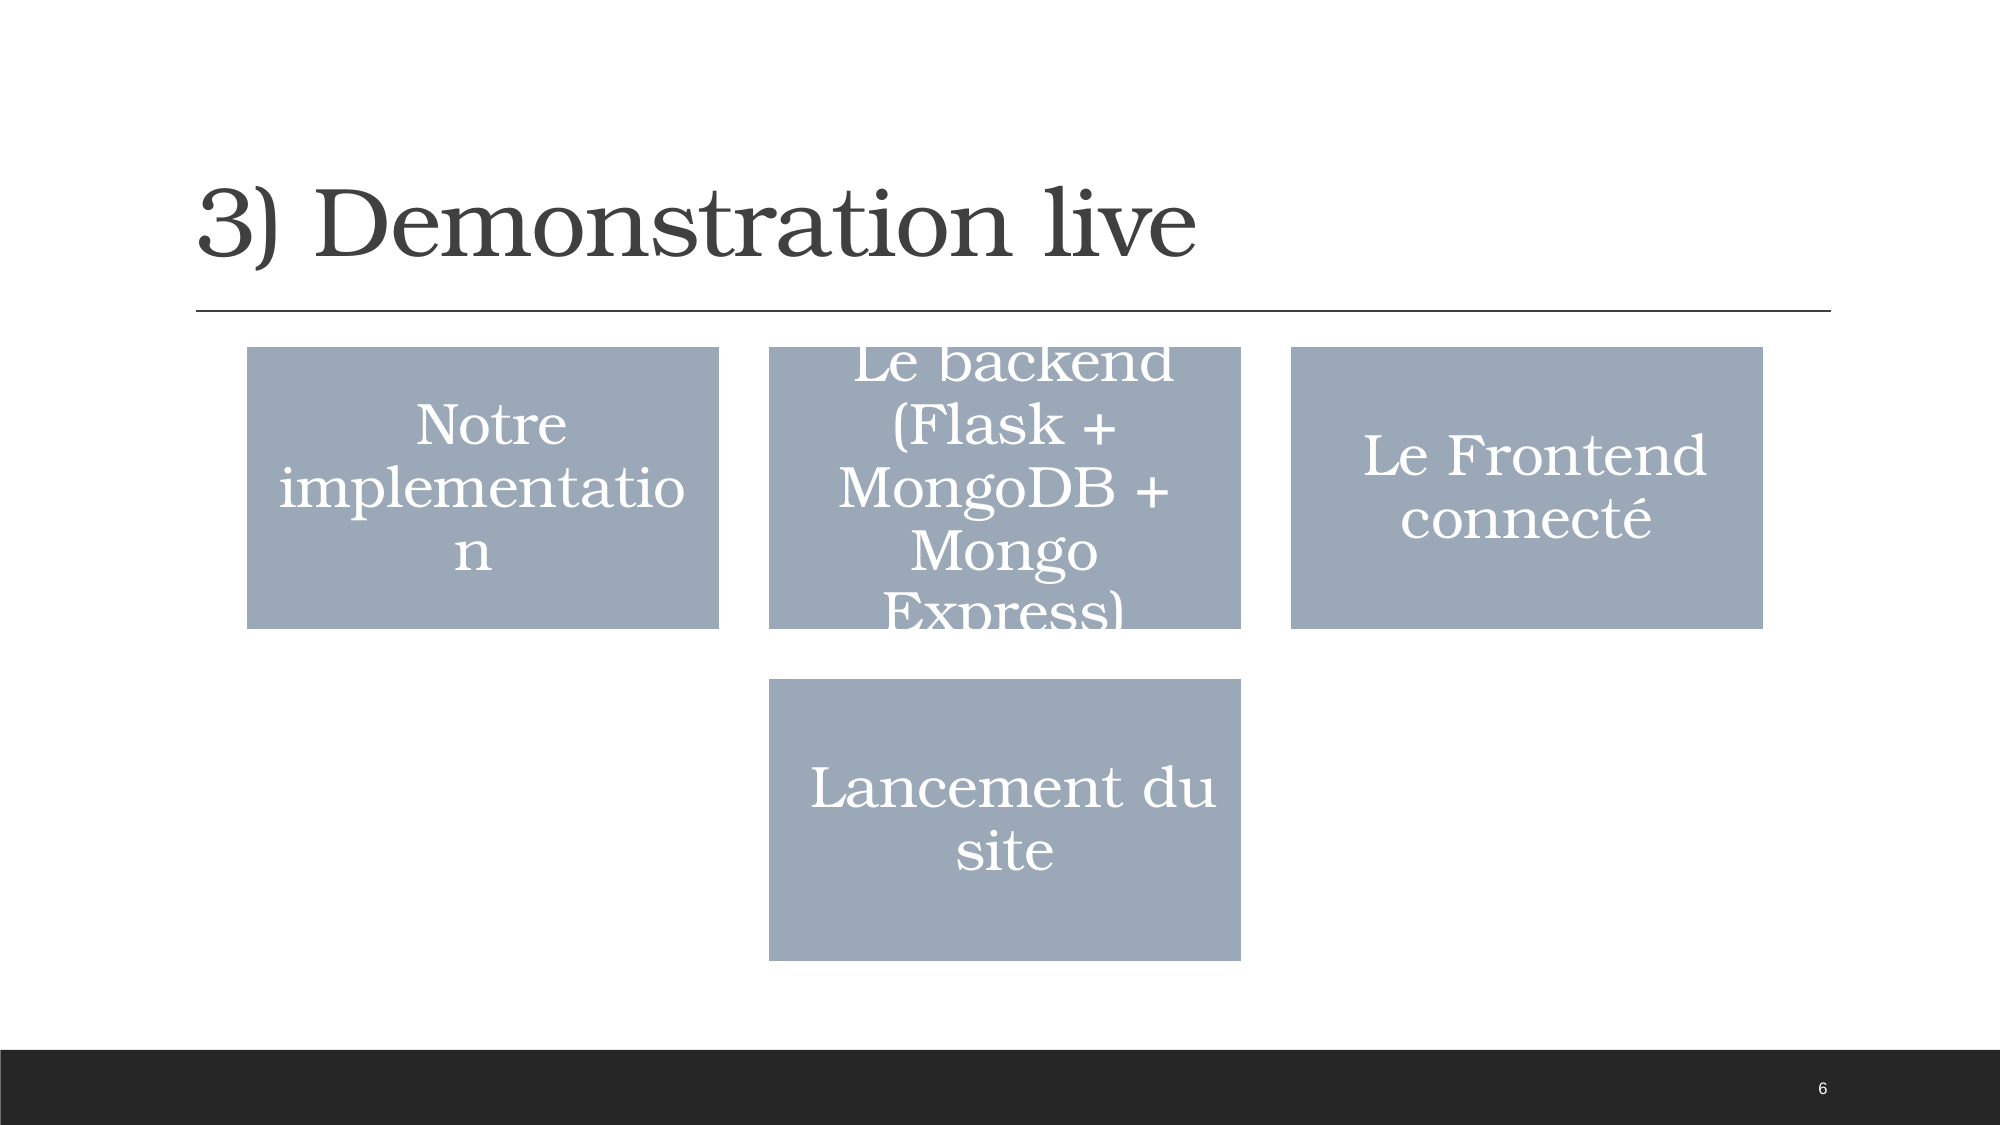

# 3) Demonstration live
 Notre implementation
 Le backend (Flask + MongoDB + Mongo Express)
 Le Frontend connecté
 Lancement du site
6